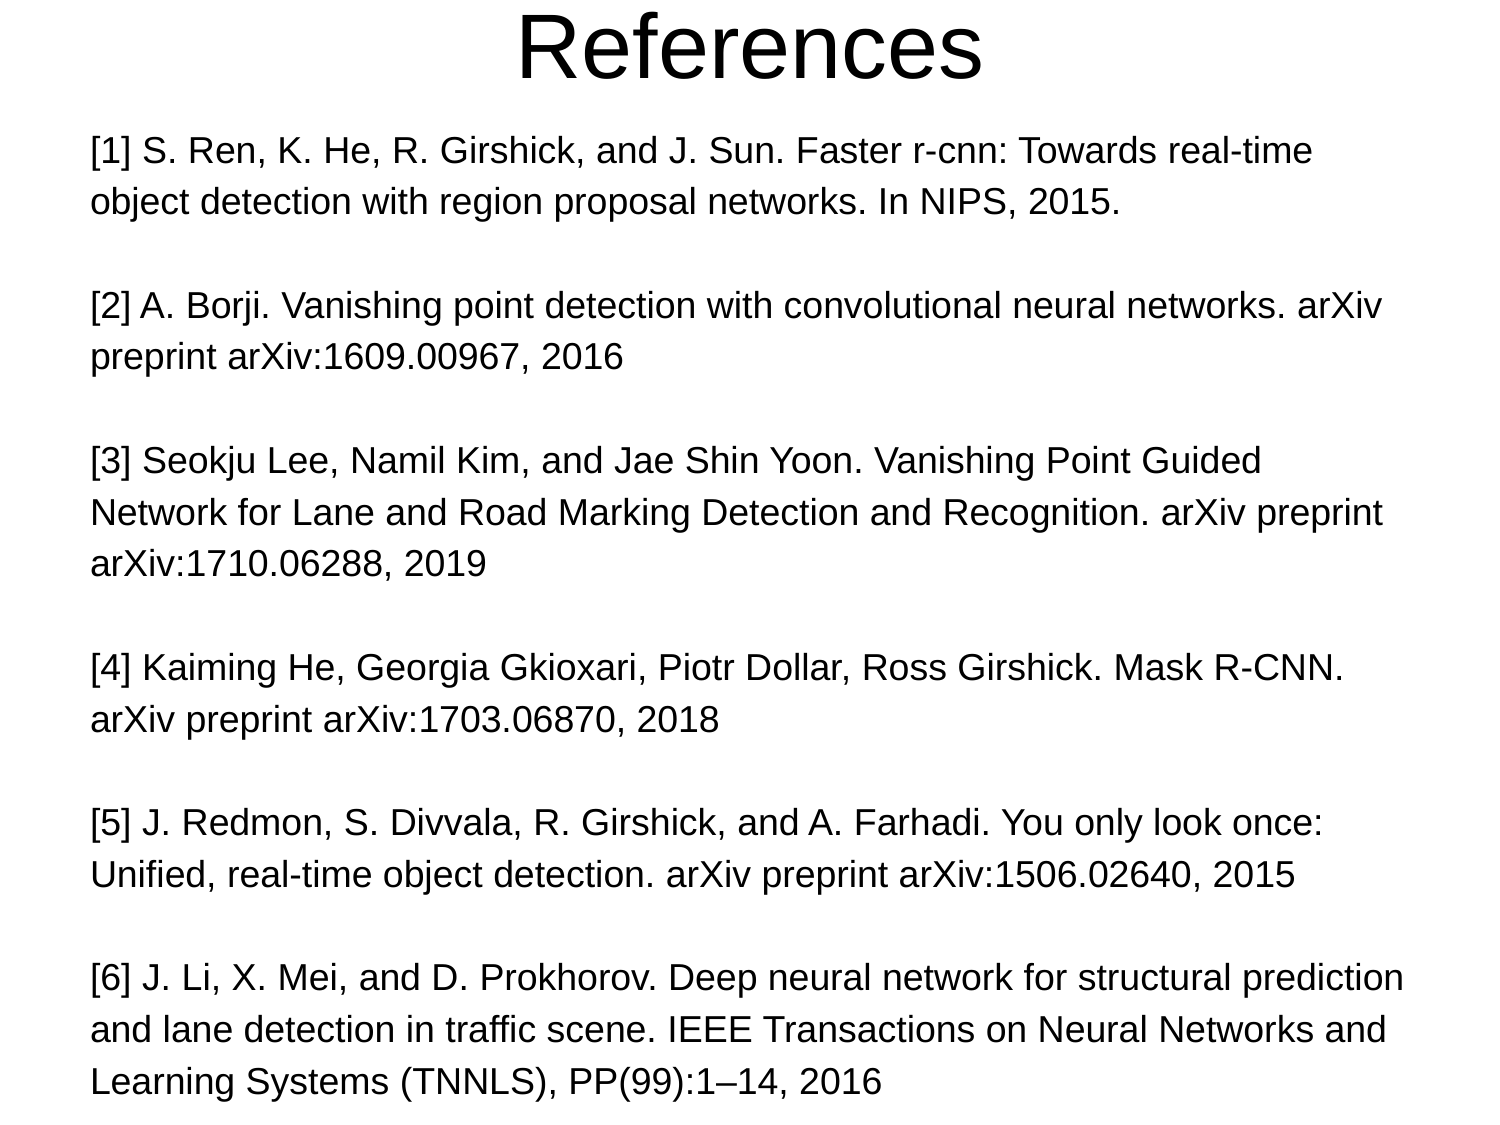

# References
[1] S. Ren, K. He, R. Girshick, and J. Sun. Faster r-cnn: Towards real-time object detection with region proposal networks. In NIPS, 2015.

[2] A. Borji. Vanishing point detection with convolutional neural networks. arXiv preprint arXiv:1609.00967, 2016

[3] Seokju Lee, Namil Kim, and Jae Shin Yoon. Vanishing Point Guided Network for Lane and Road Marking Detection and Recognition. arXiv preprint arXiv:1710.06288, 2019

[4] Kaiming He, Georgia Gkioxari, Piotr Dollar, Ross Girshick. Mask R-CNN. arXiv preprint arXiv:1703.06870, 2018

[5] J. Redmon, S. Divvala, R. Girshick, and A. Farhadi. You only look once: Unified, real-time object detection. arXiv preprint arXiv:1506.02640, 2015

[6] J. Li, X. Mei, and D. Prokhorov. Deep neural network for structural prediction and lane detection in traffic scene. IEEE Transactions on Neural Networks and Learning Systems (TNNLS), PP(99):1–14, 2016